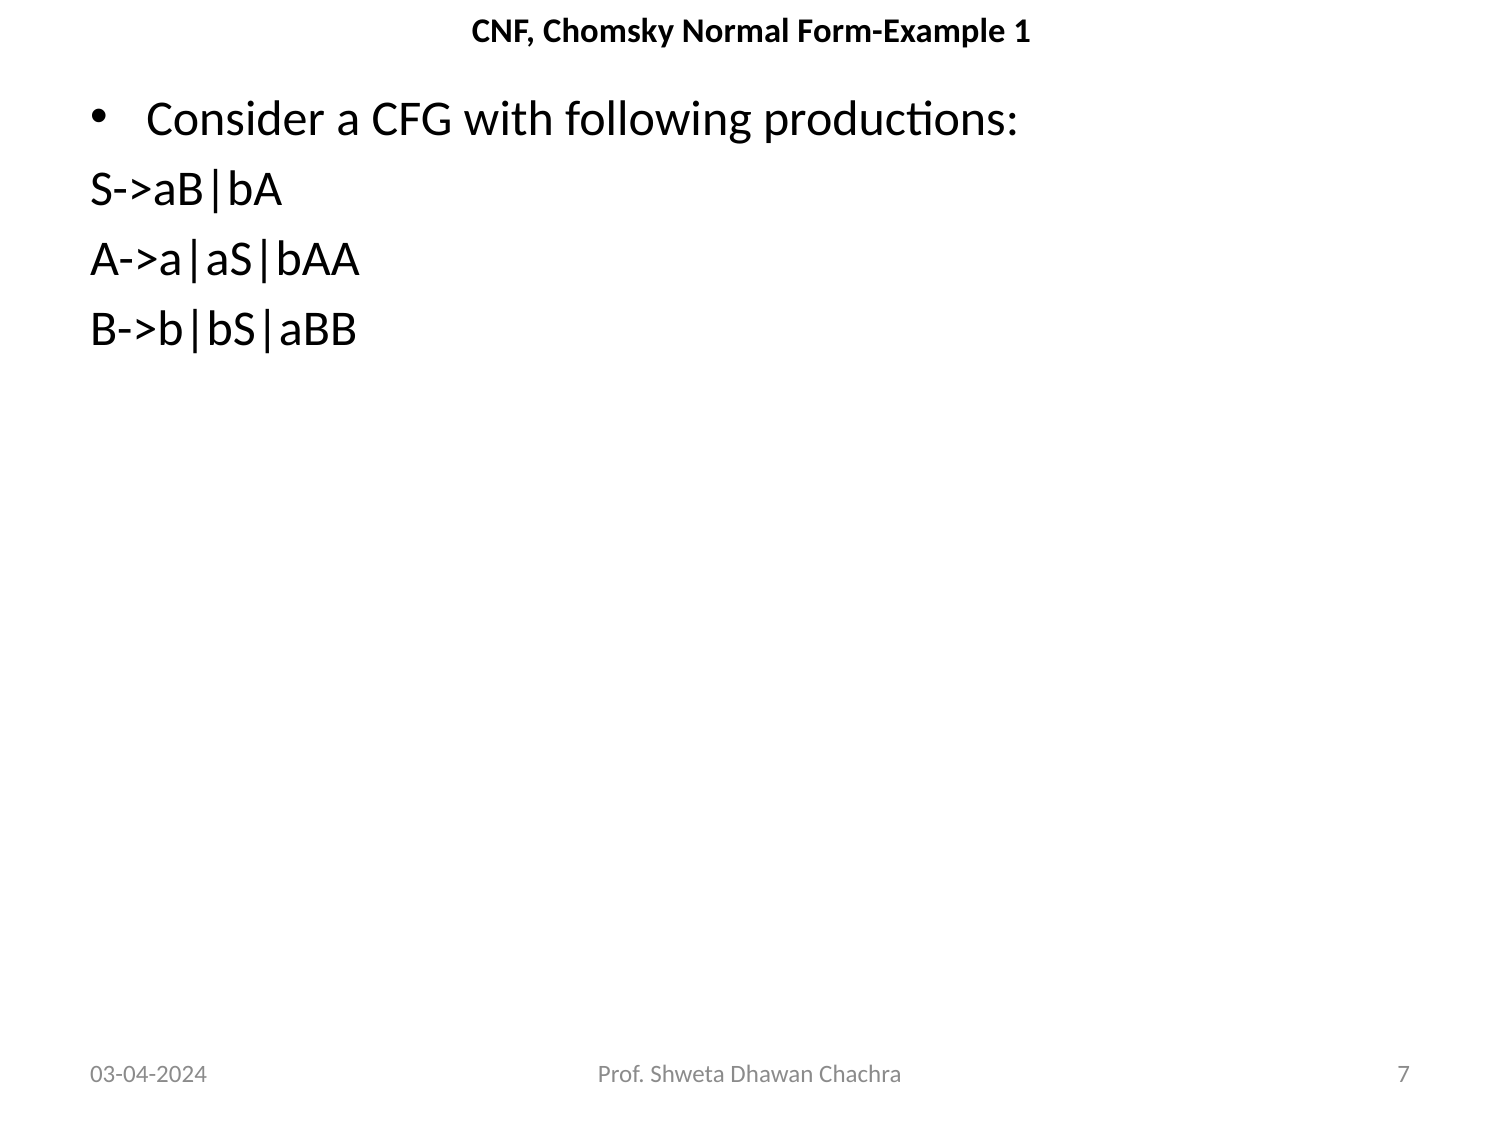

# CNF, Chomsky Normal Form-Example 1
Consider a CFG with following productions:
S->aB|bA
A->a|aS|bAA
B->b|bS|aBB
03-04-2024
Prof. Shweta Dhawan Chachra
7